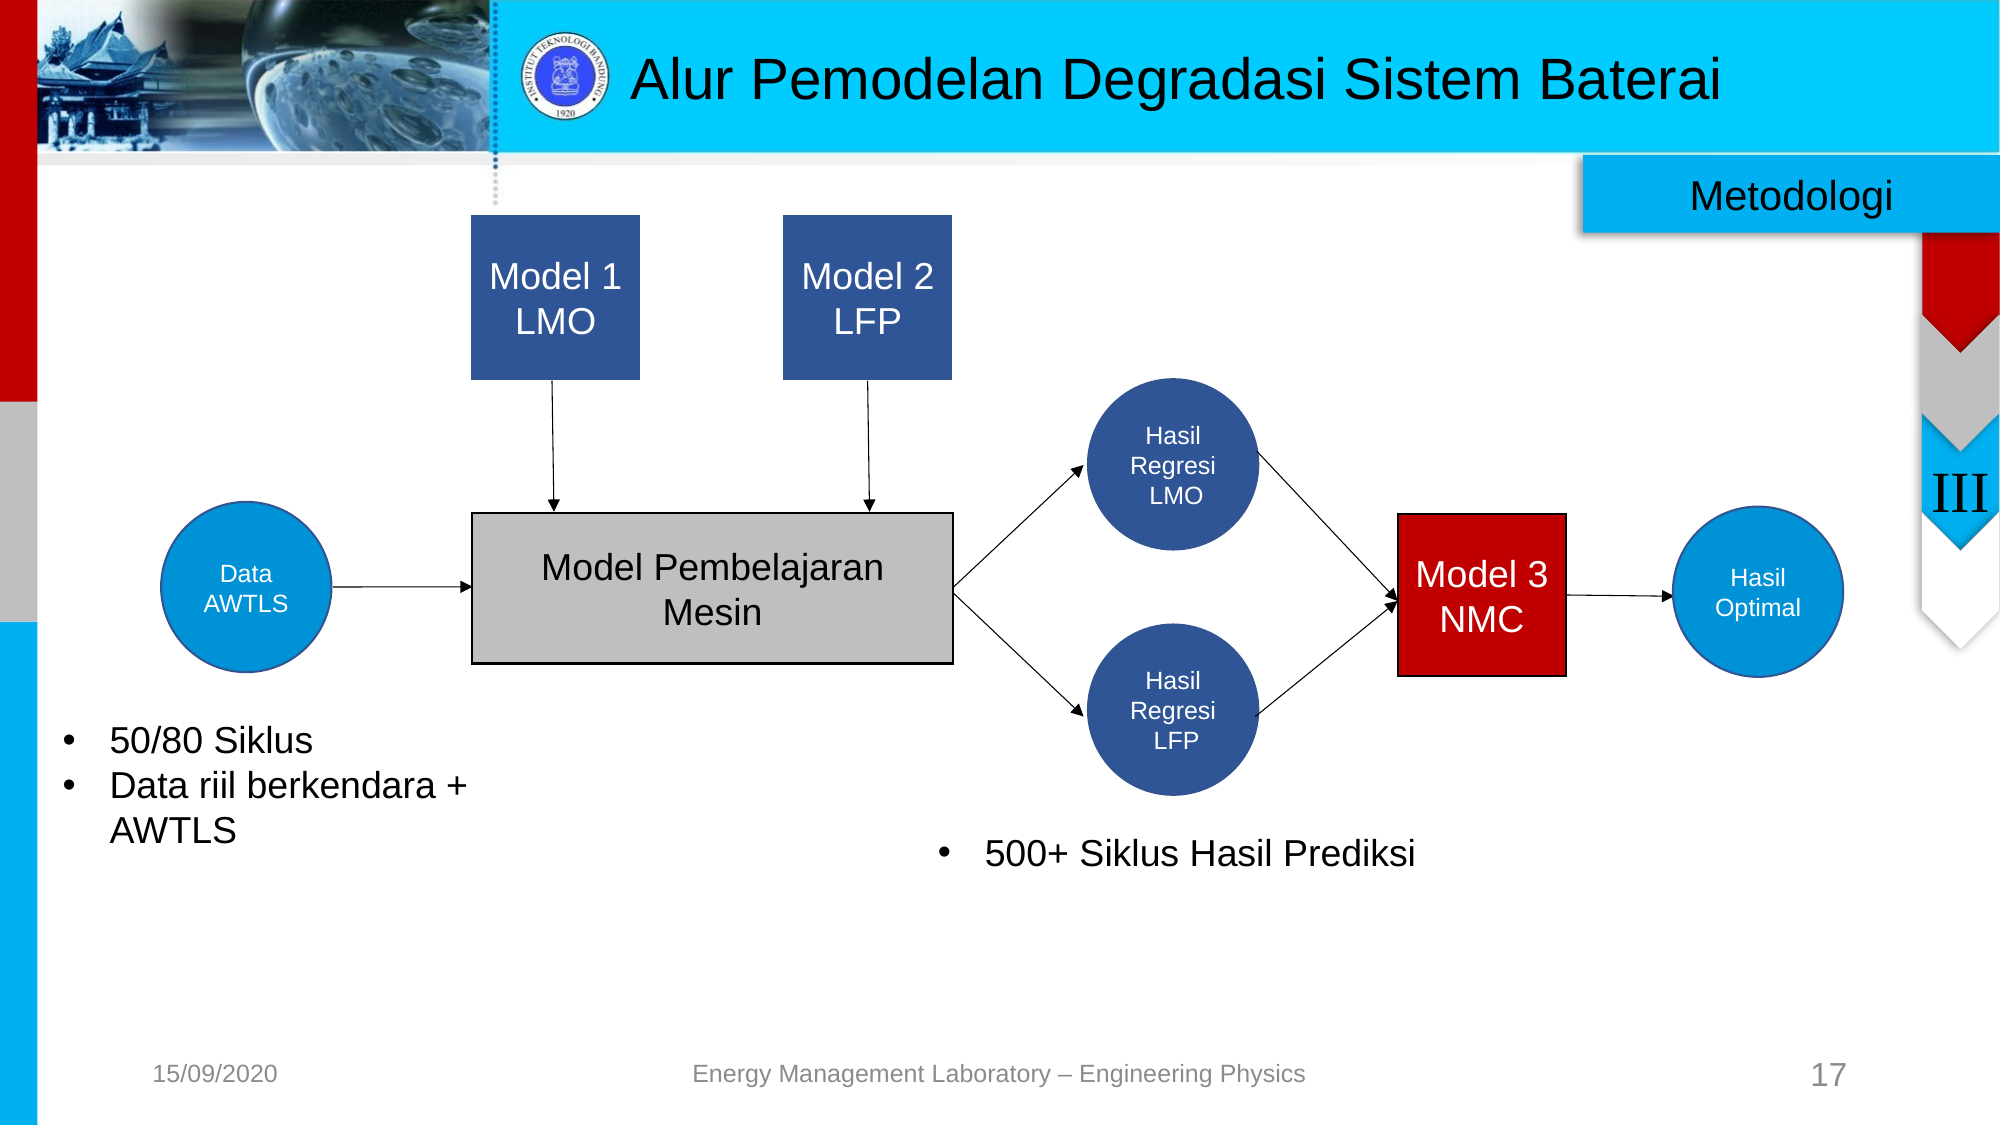

# Alur Pemodelan Degradasi Sistem Baterai
Metodologi
Model 2 LFP
Model 1
LMO

Hasil Regresi LMO

III
Data AWTLS
Hasil
Optimal
Model Pembelajaran Mesin
Model 3
NMC

Hasil Regresi LFP
50/80 Siklus
Data riil berkendara + AWTLS
500+ Siklus Hasil Prediksi
15/09/2020
Energy Management Laboratory – Engineering Physics
17